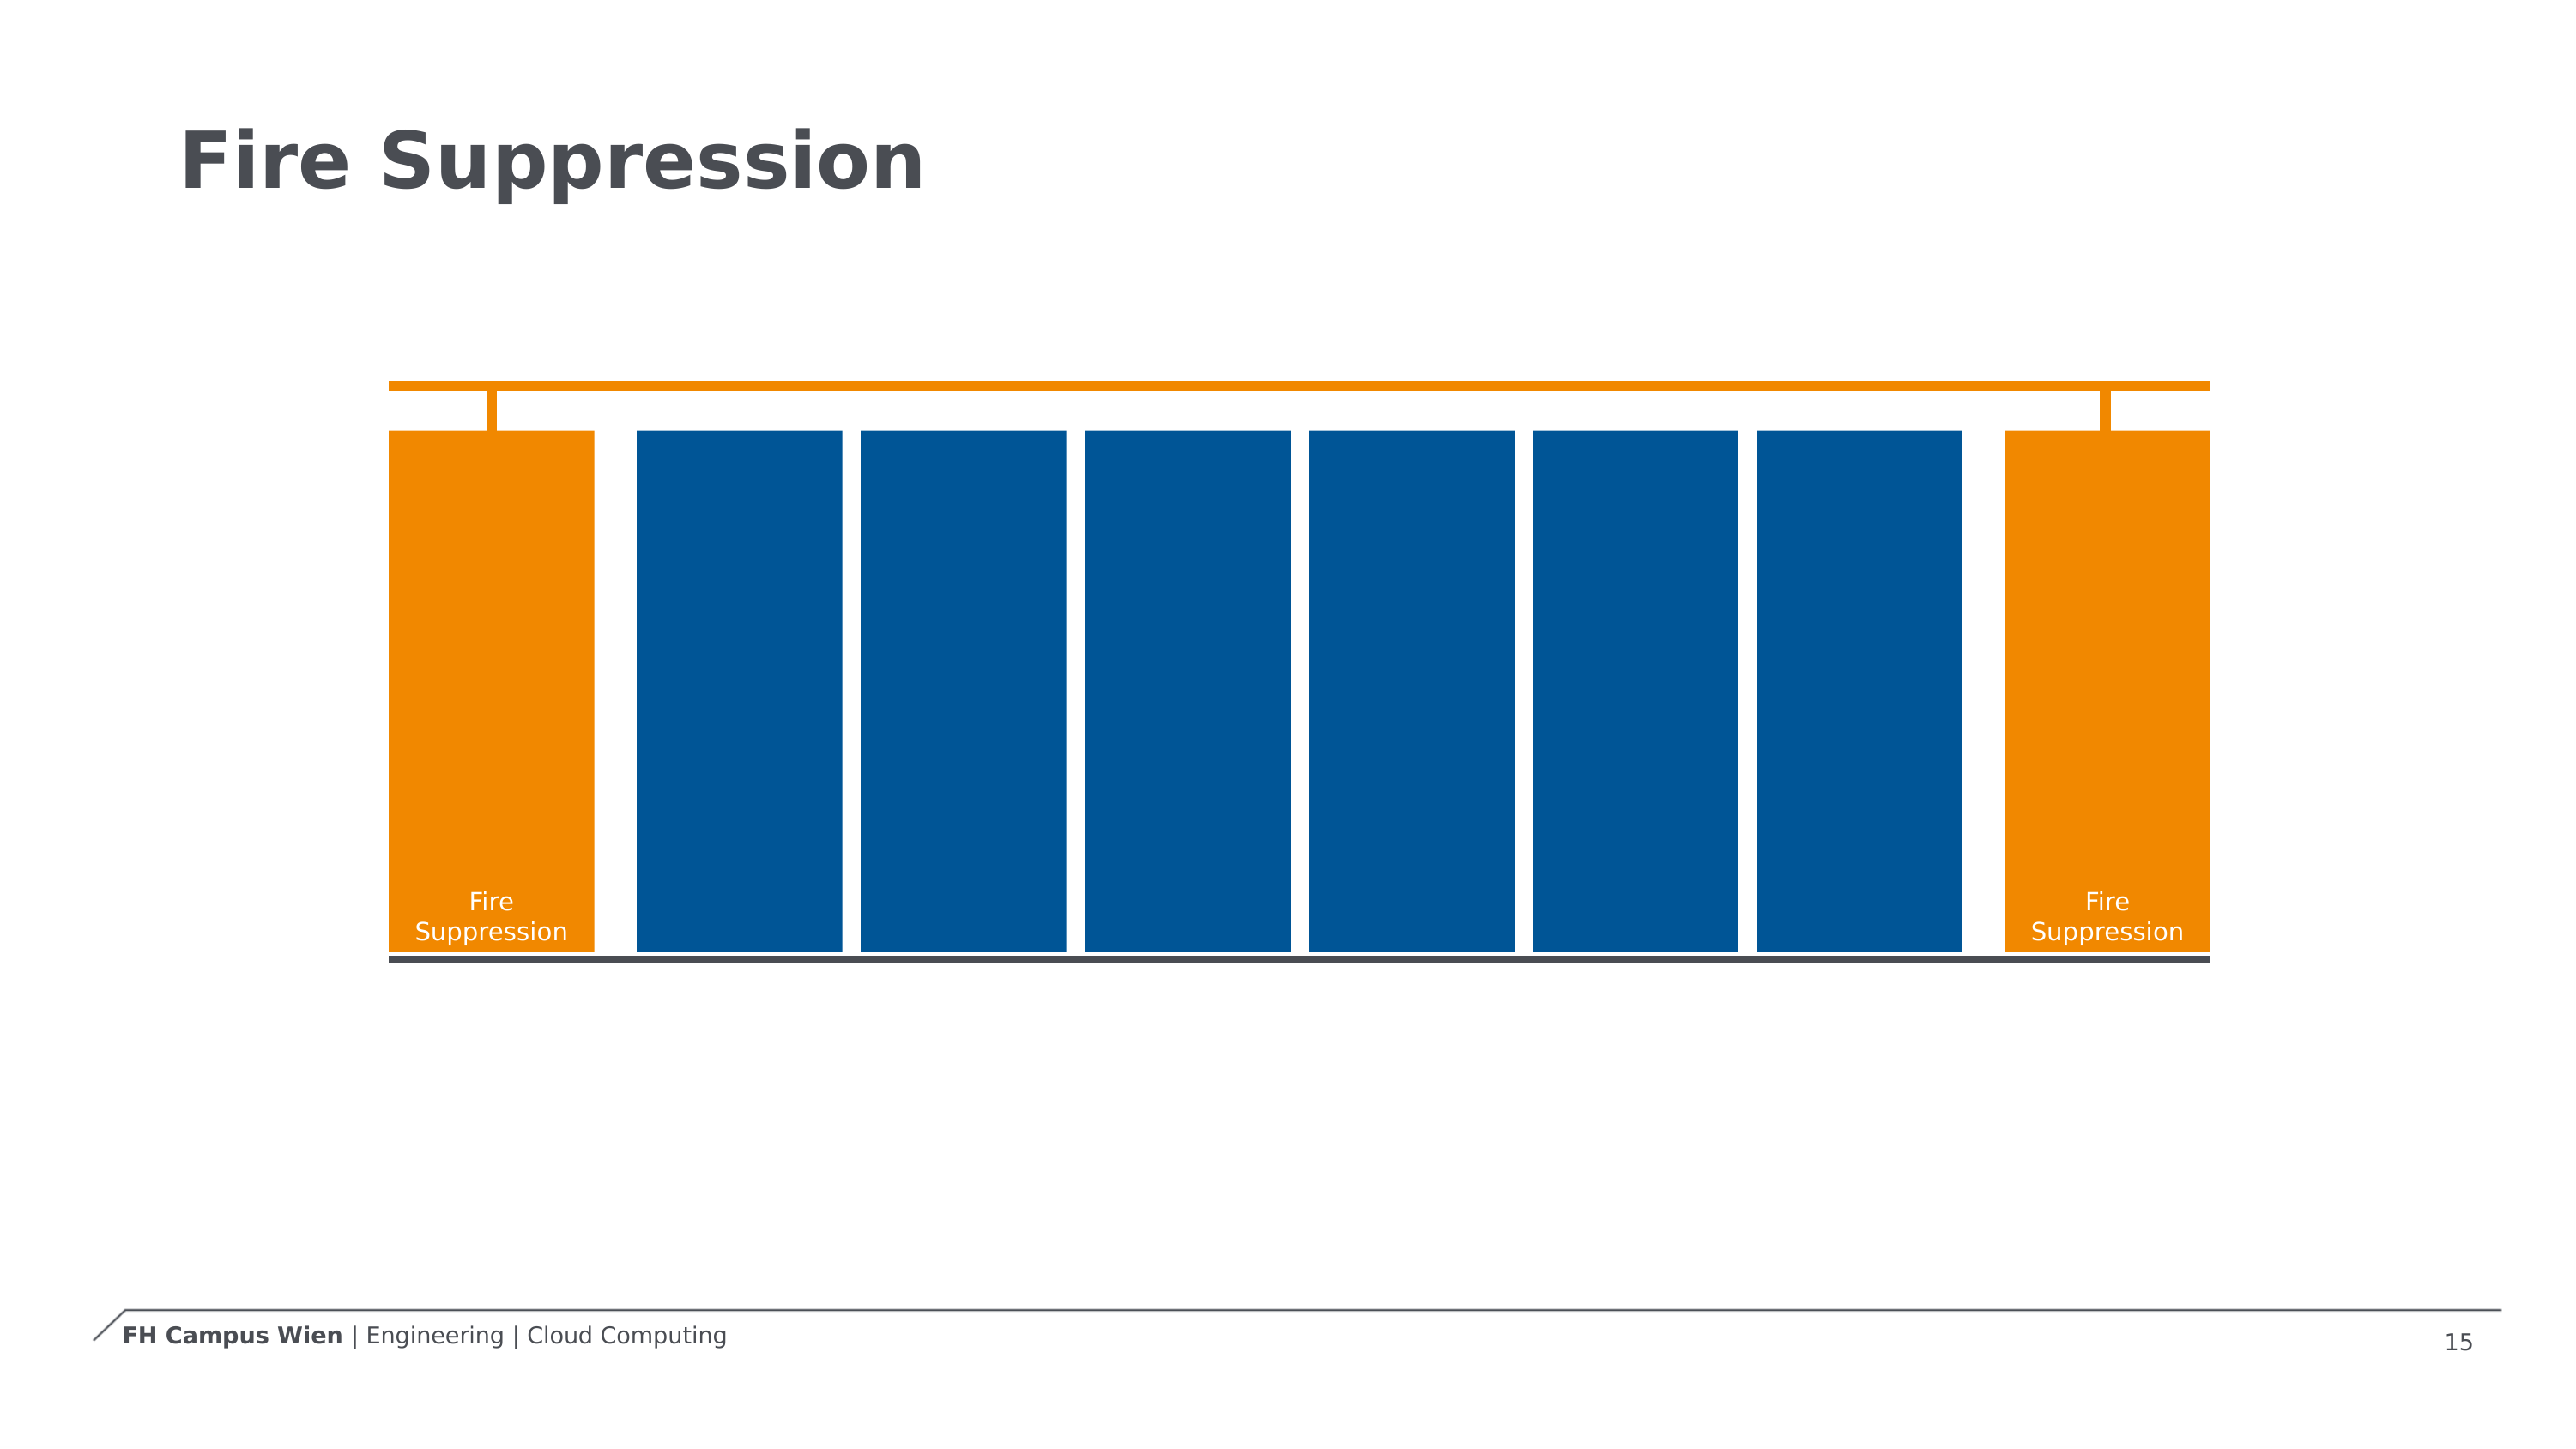

# Fire Suppression
Fire Suppression

Fire Suppression